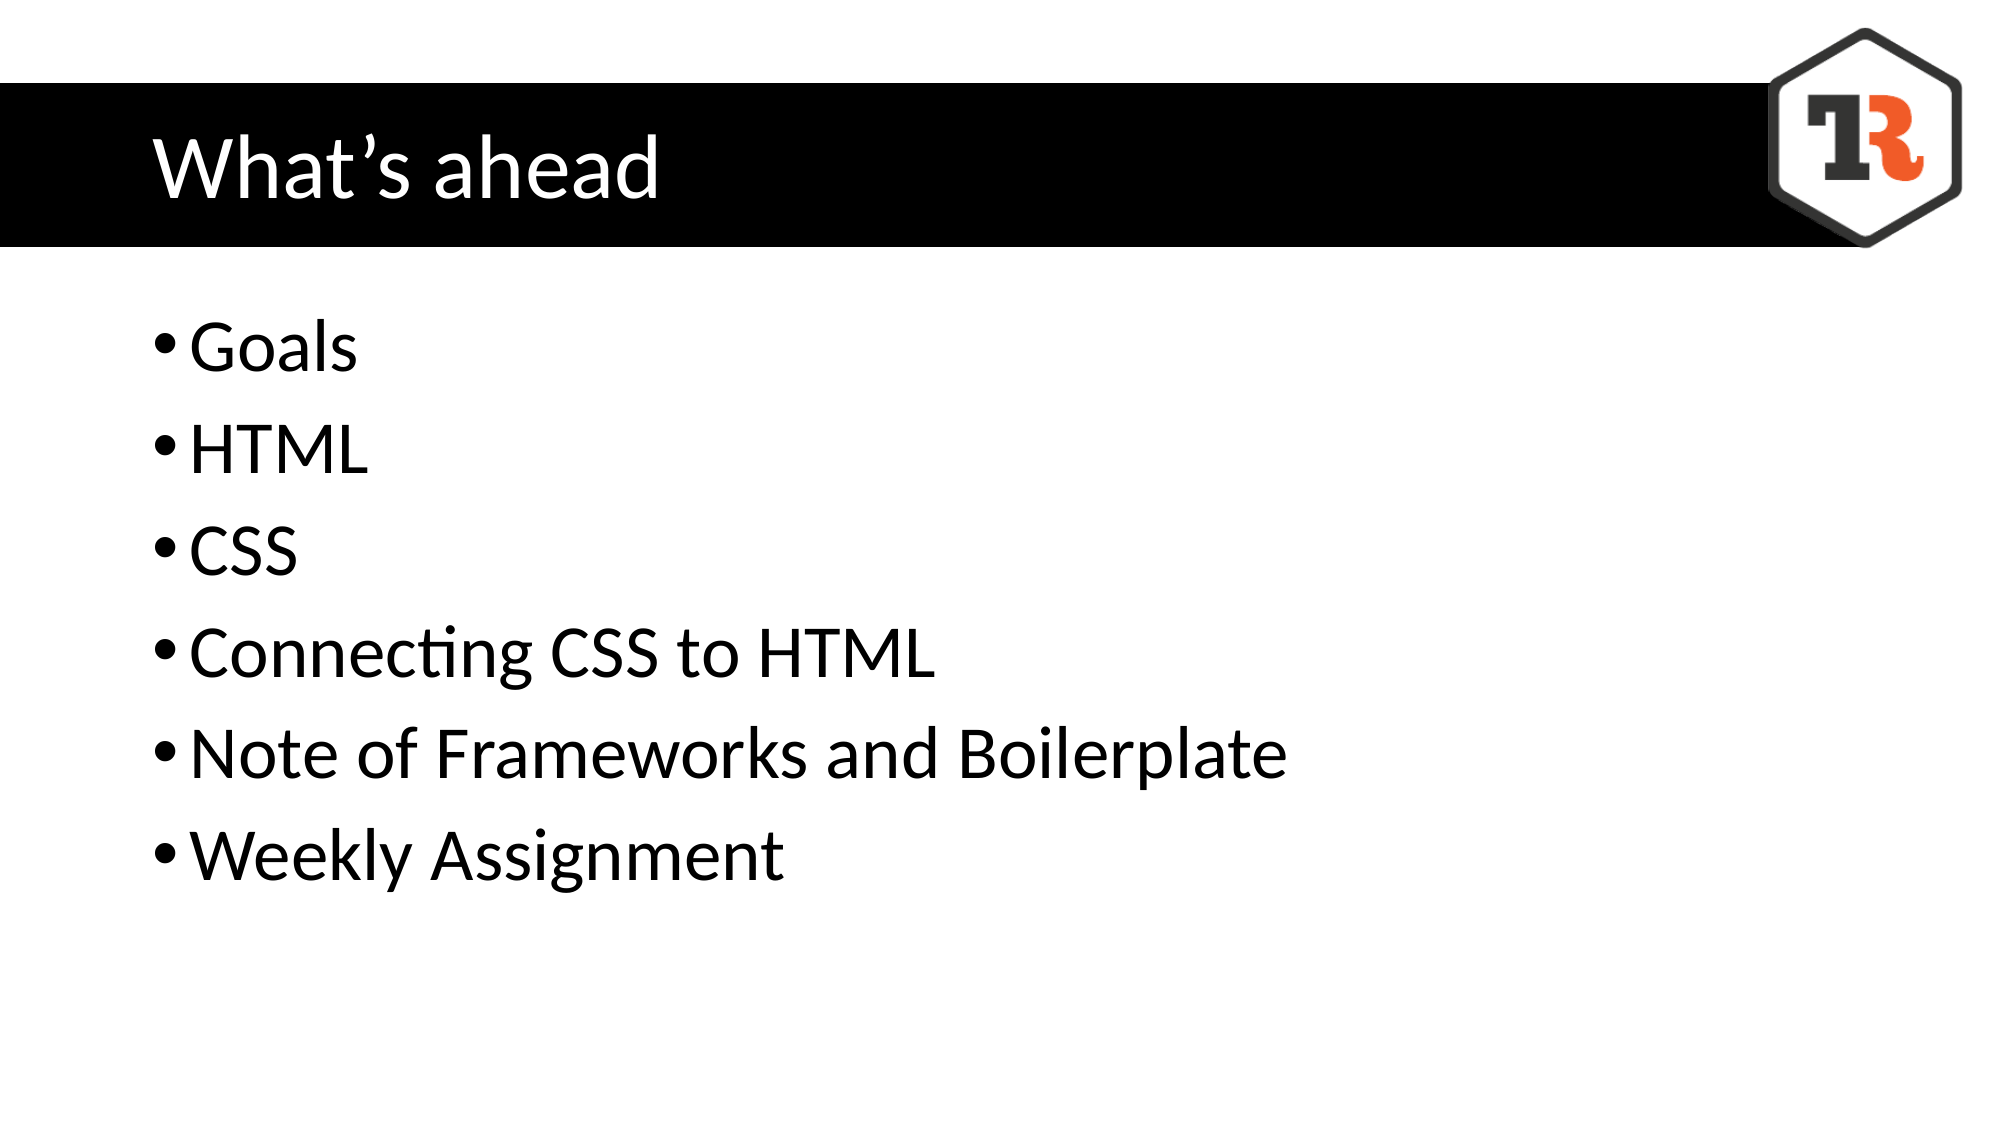

# What’s ahead
Goals
HTML
CSS
Connecting CSS to HTML
Note of Frameworks and Boilerplate
Weekly Assignment